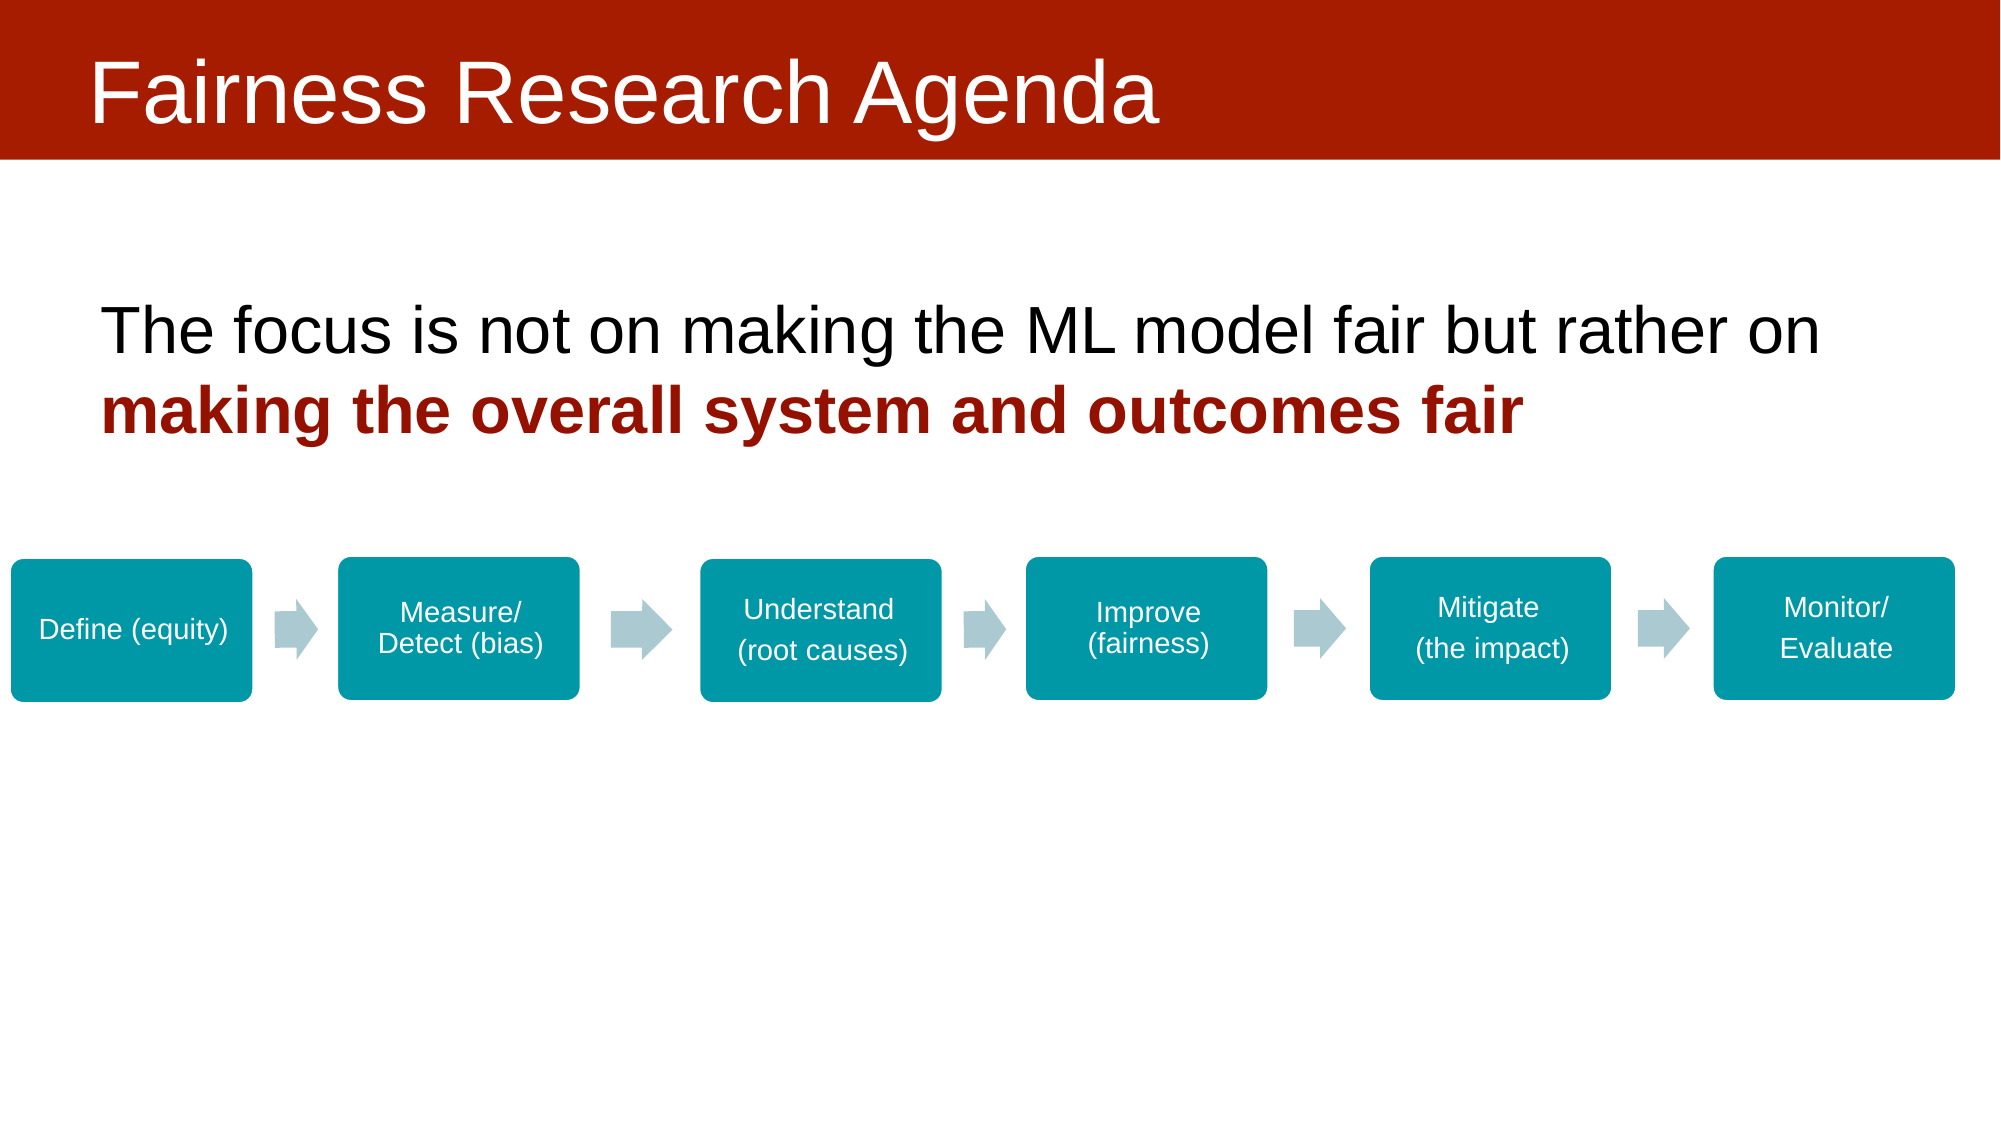

# Fairness Research Agenda
Define (equity)

Measure/
Detect (bias)

Understand
(root causes)

Improve (fairness)

Mitigate
(the impact)

Monitor/
Evaluate
The focus is not on making the ML model fair but rather on making the overall system and outcomes fair